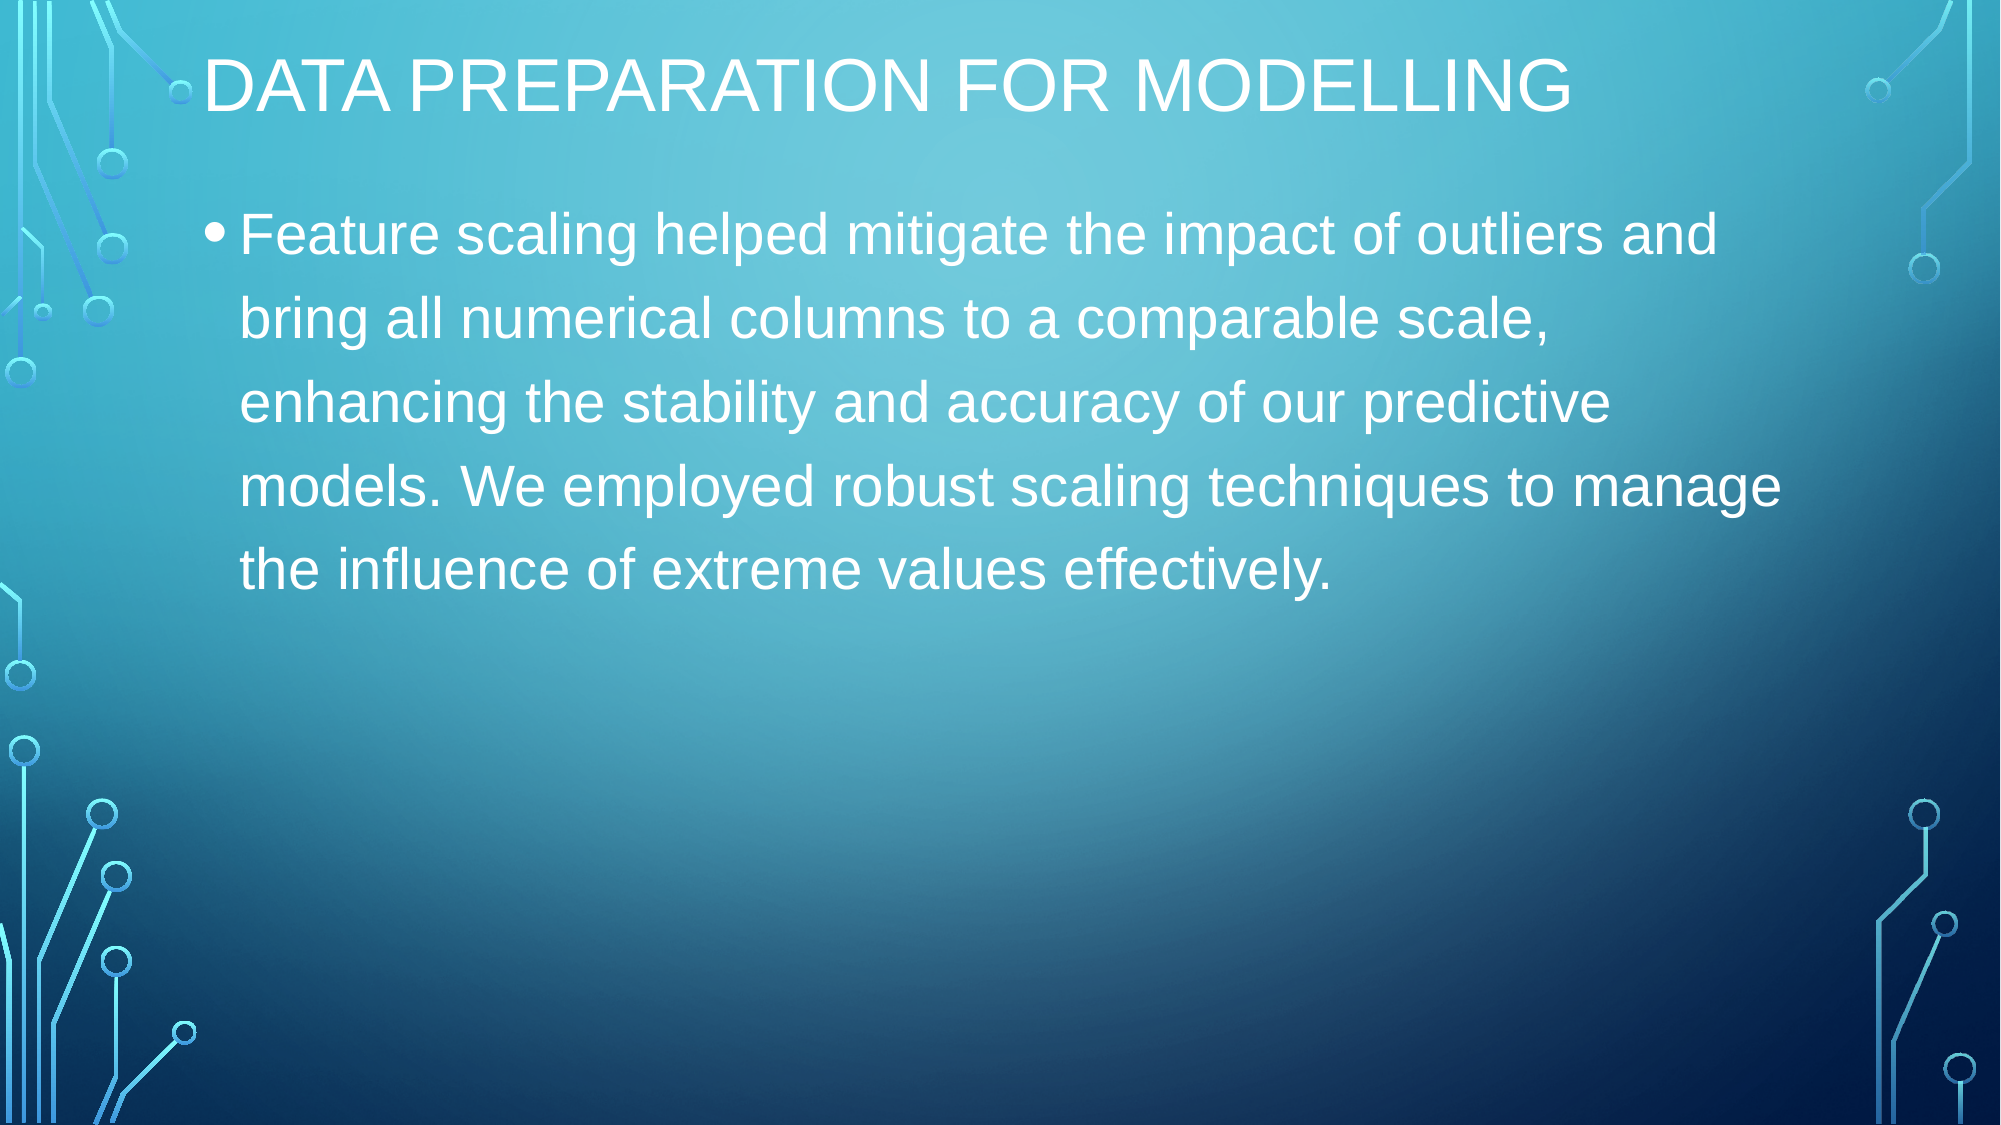

# Data Preparation for Modelling
Feature scaling helped mitigate the impact of outliers and bring all numerical columns to a comparable scale, enhancing the stability and accuracy of our predictive models. We employed robust scaling techniques to manage the influence of extreme values effectively.